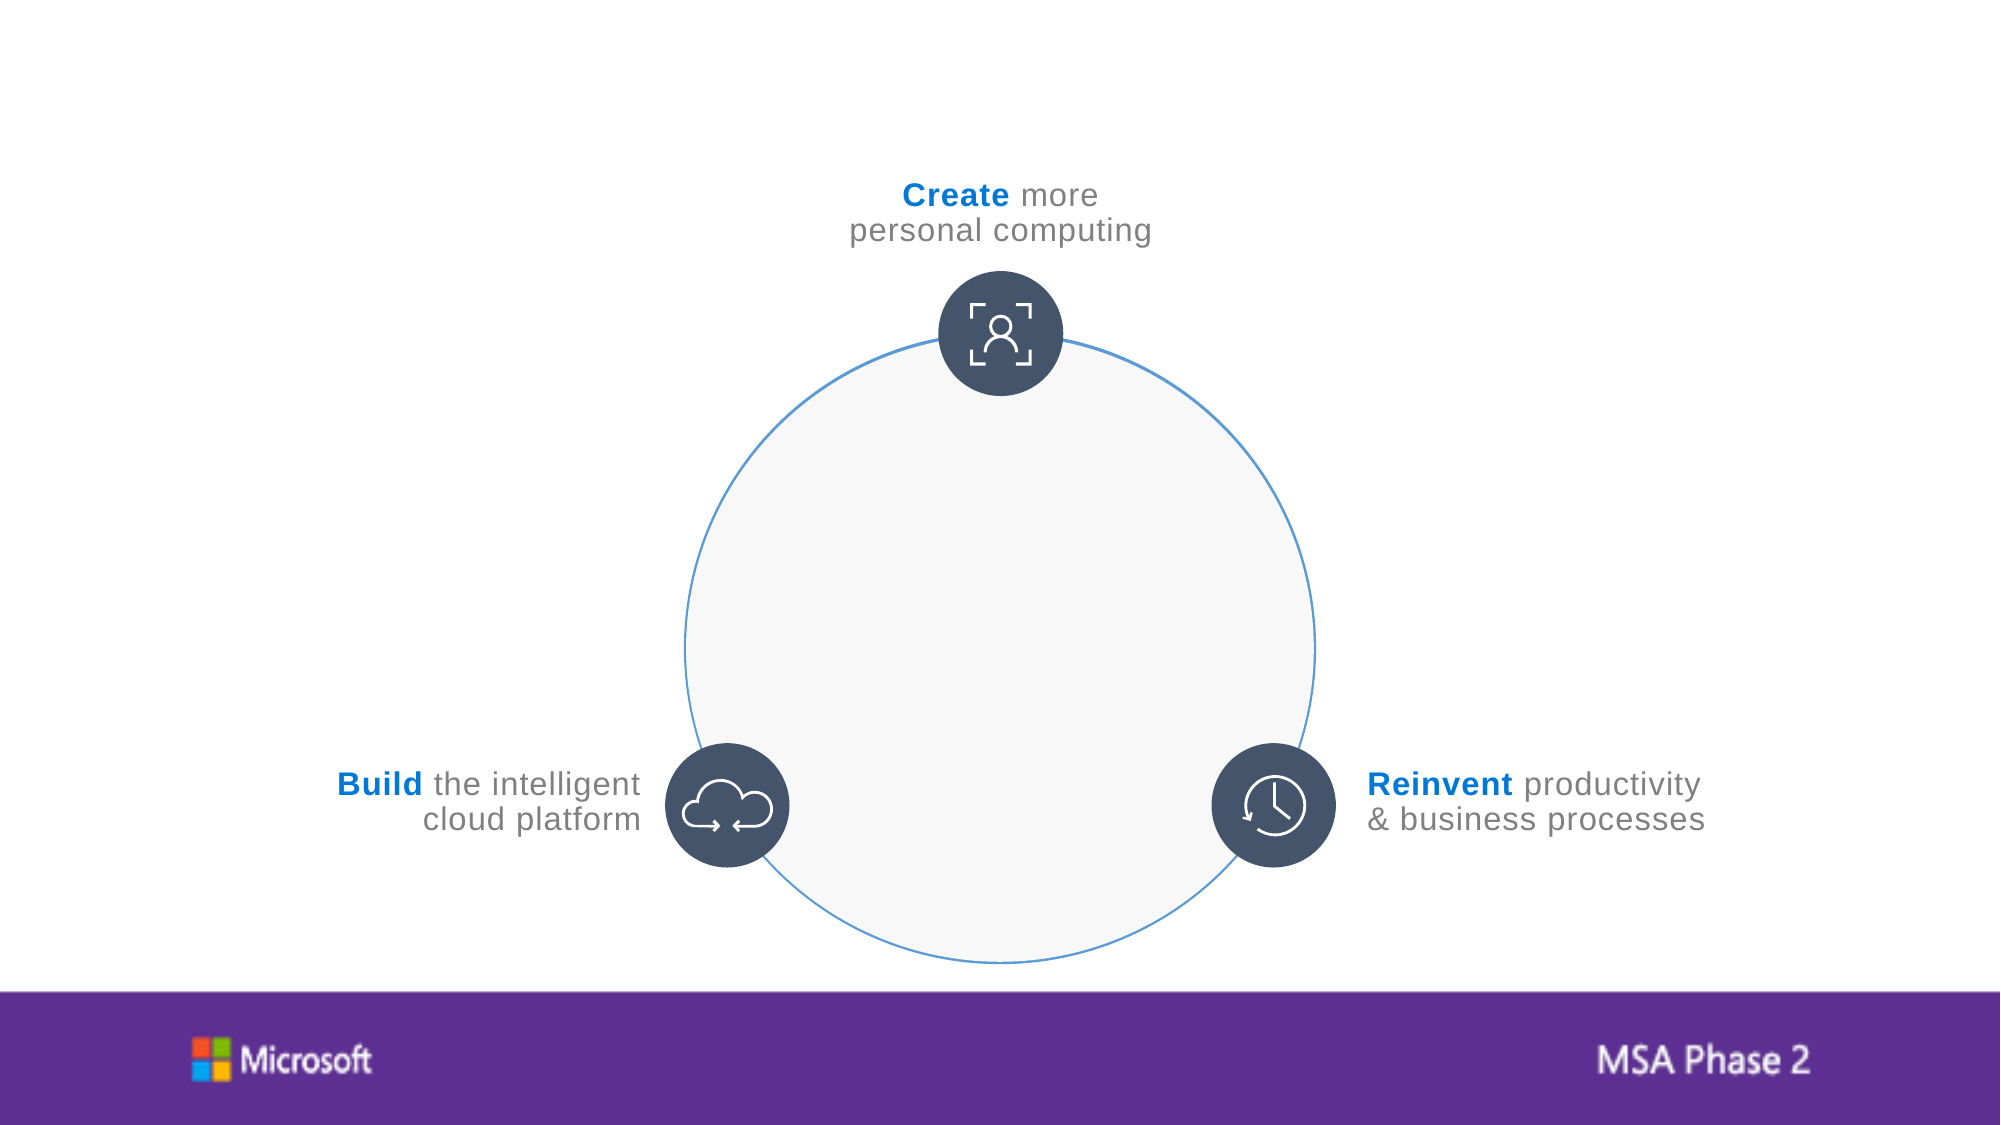

Create more
personal computing

Build the intelligent
cloud platform
Reinvent productivity
& business processes